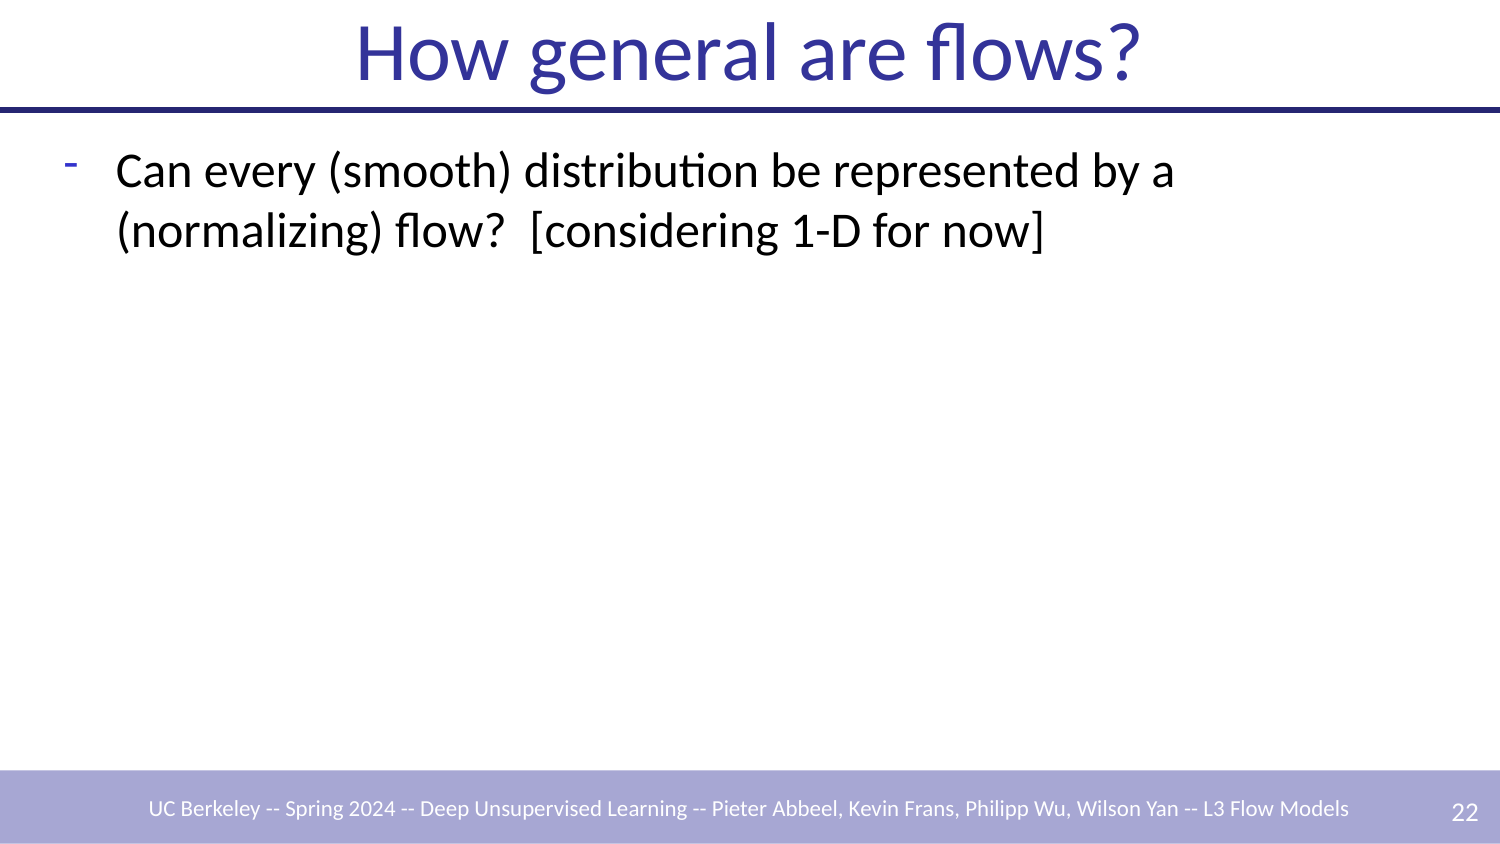

# How general are flows?
Can every (smooth) distribution be represented by a (normalizing) flow?  [considering 1-D for now]
22